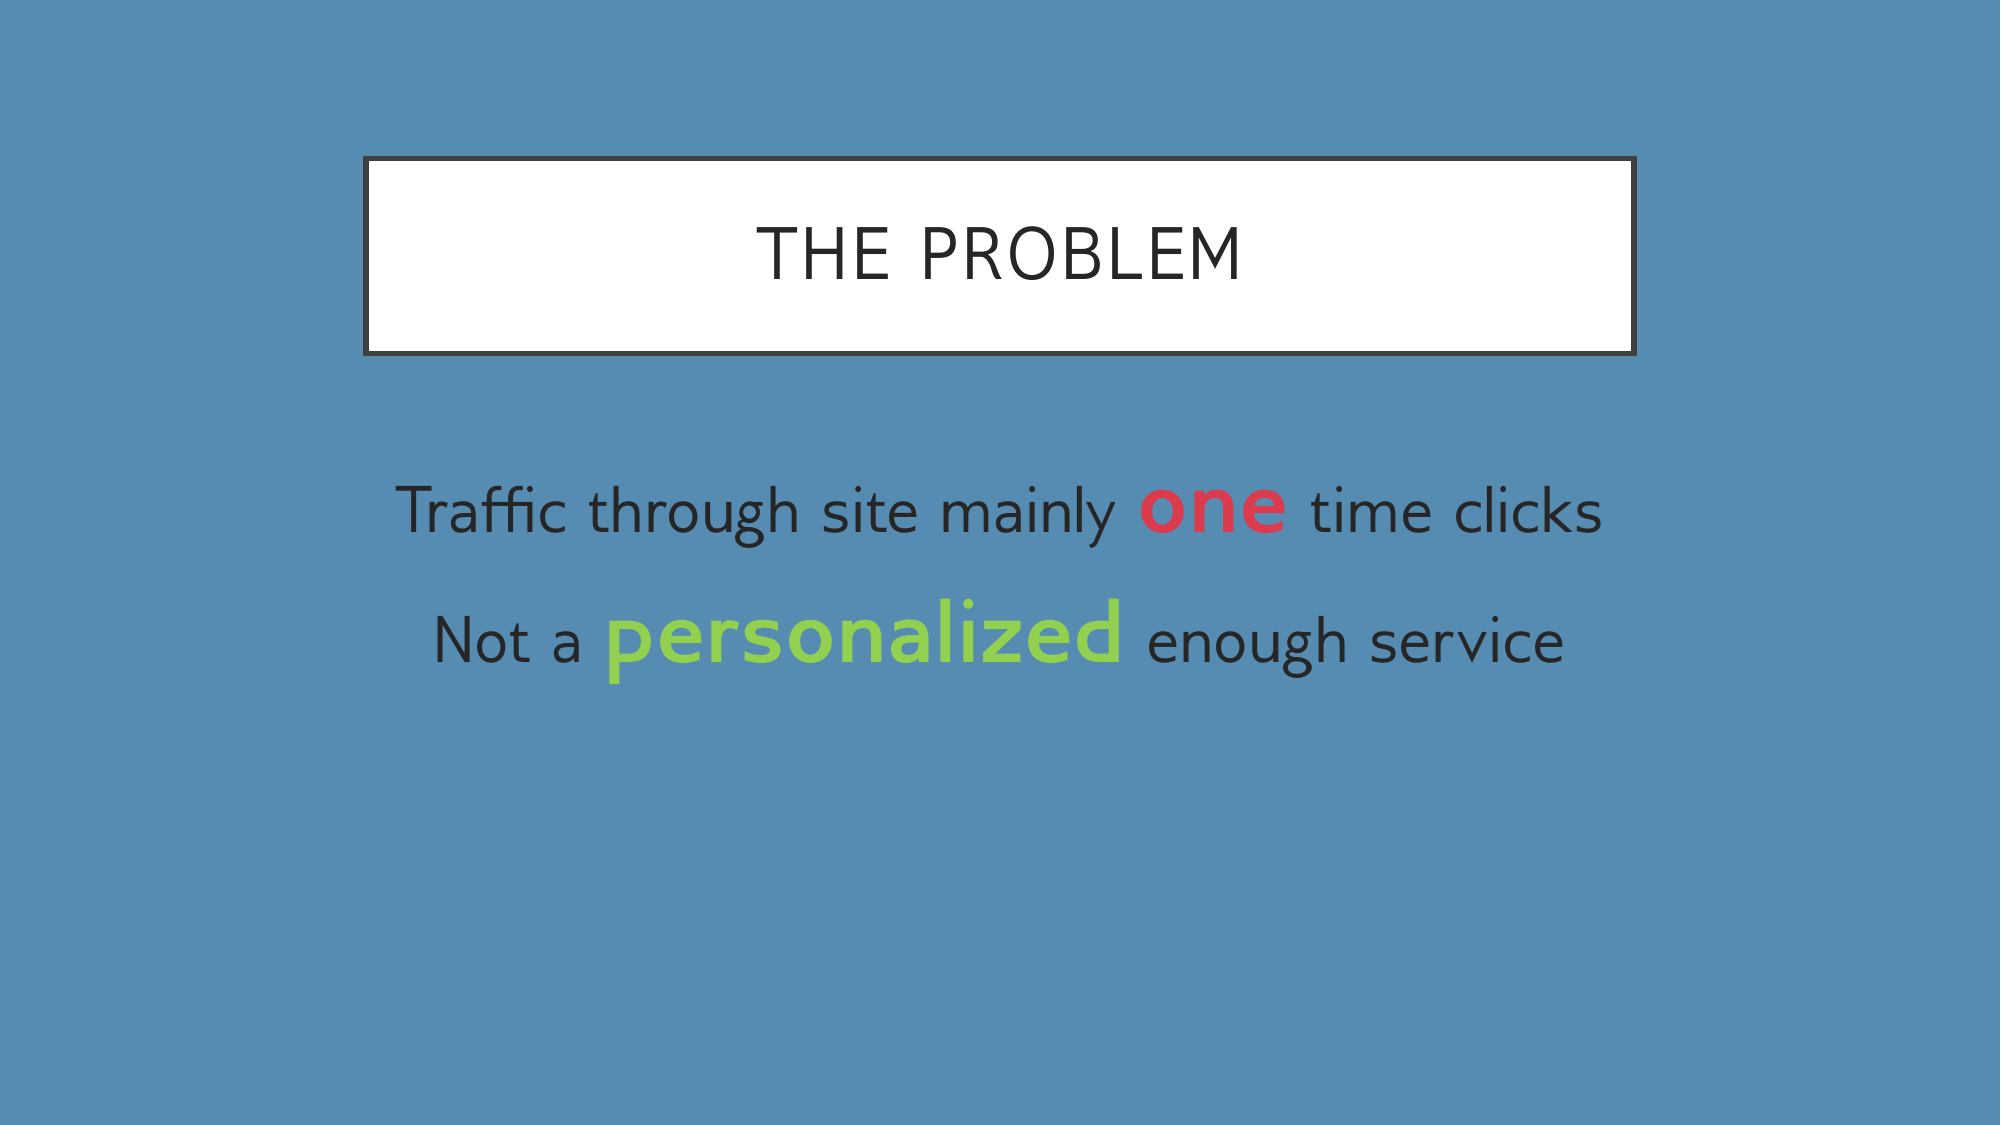

# The Problem
Traffic through site mainly one time clicks
Not a personalized enough service